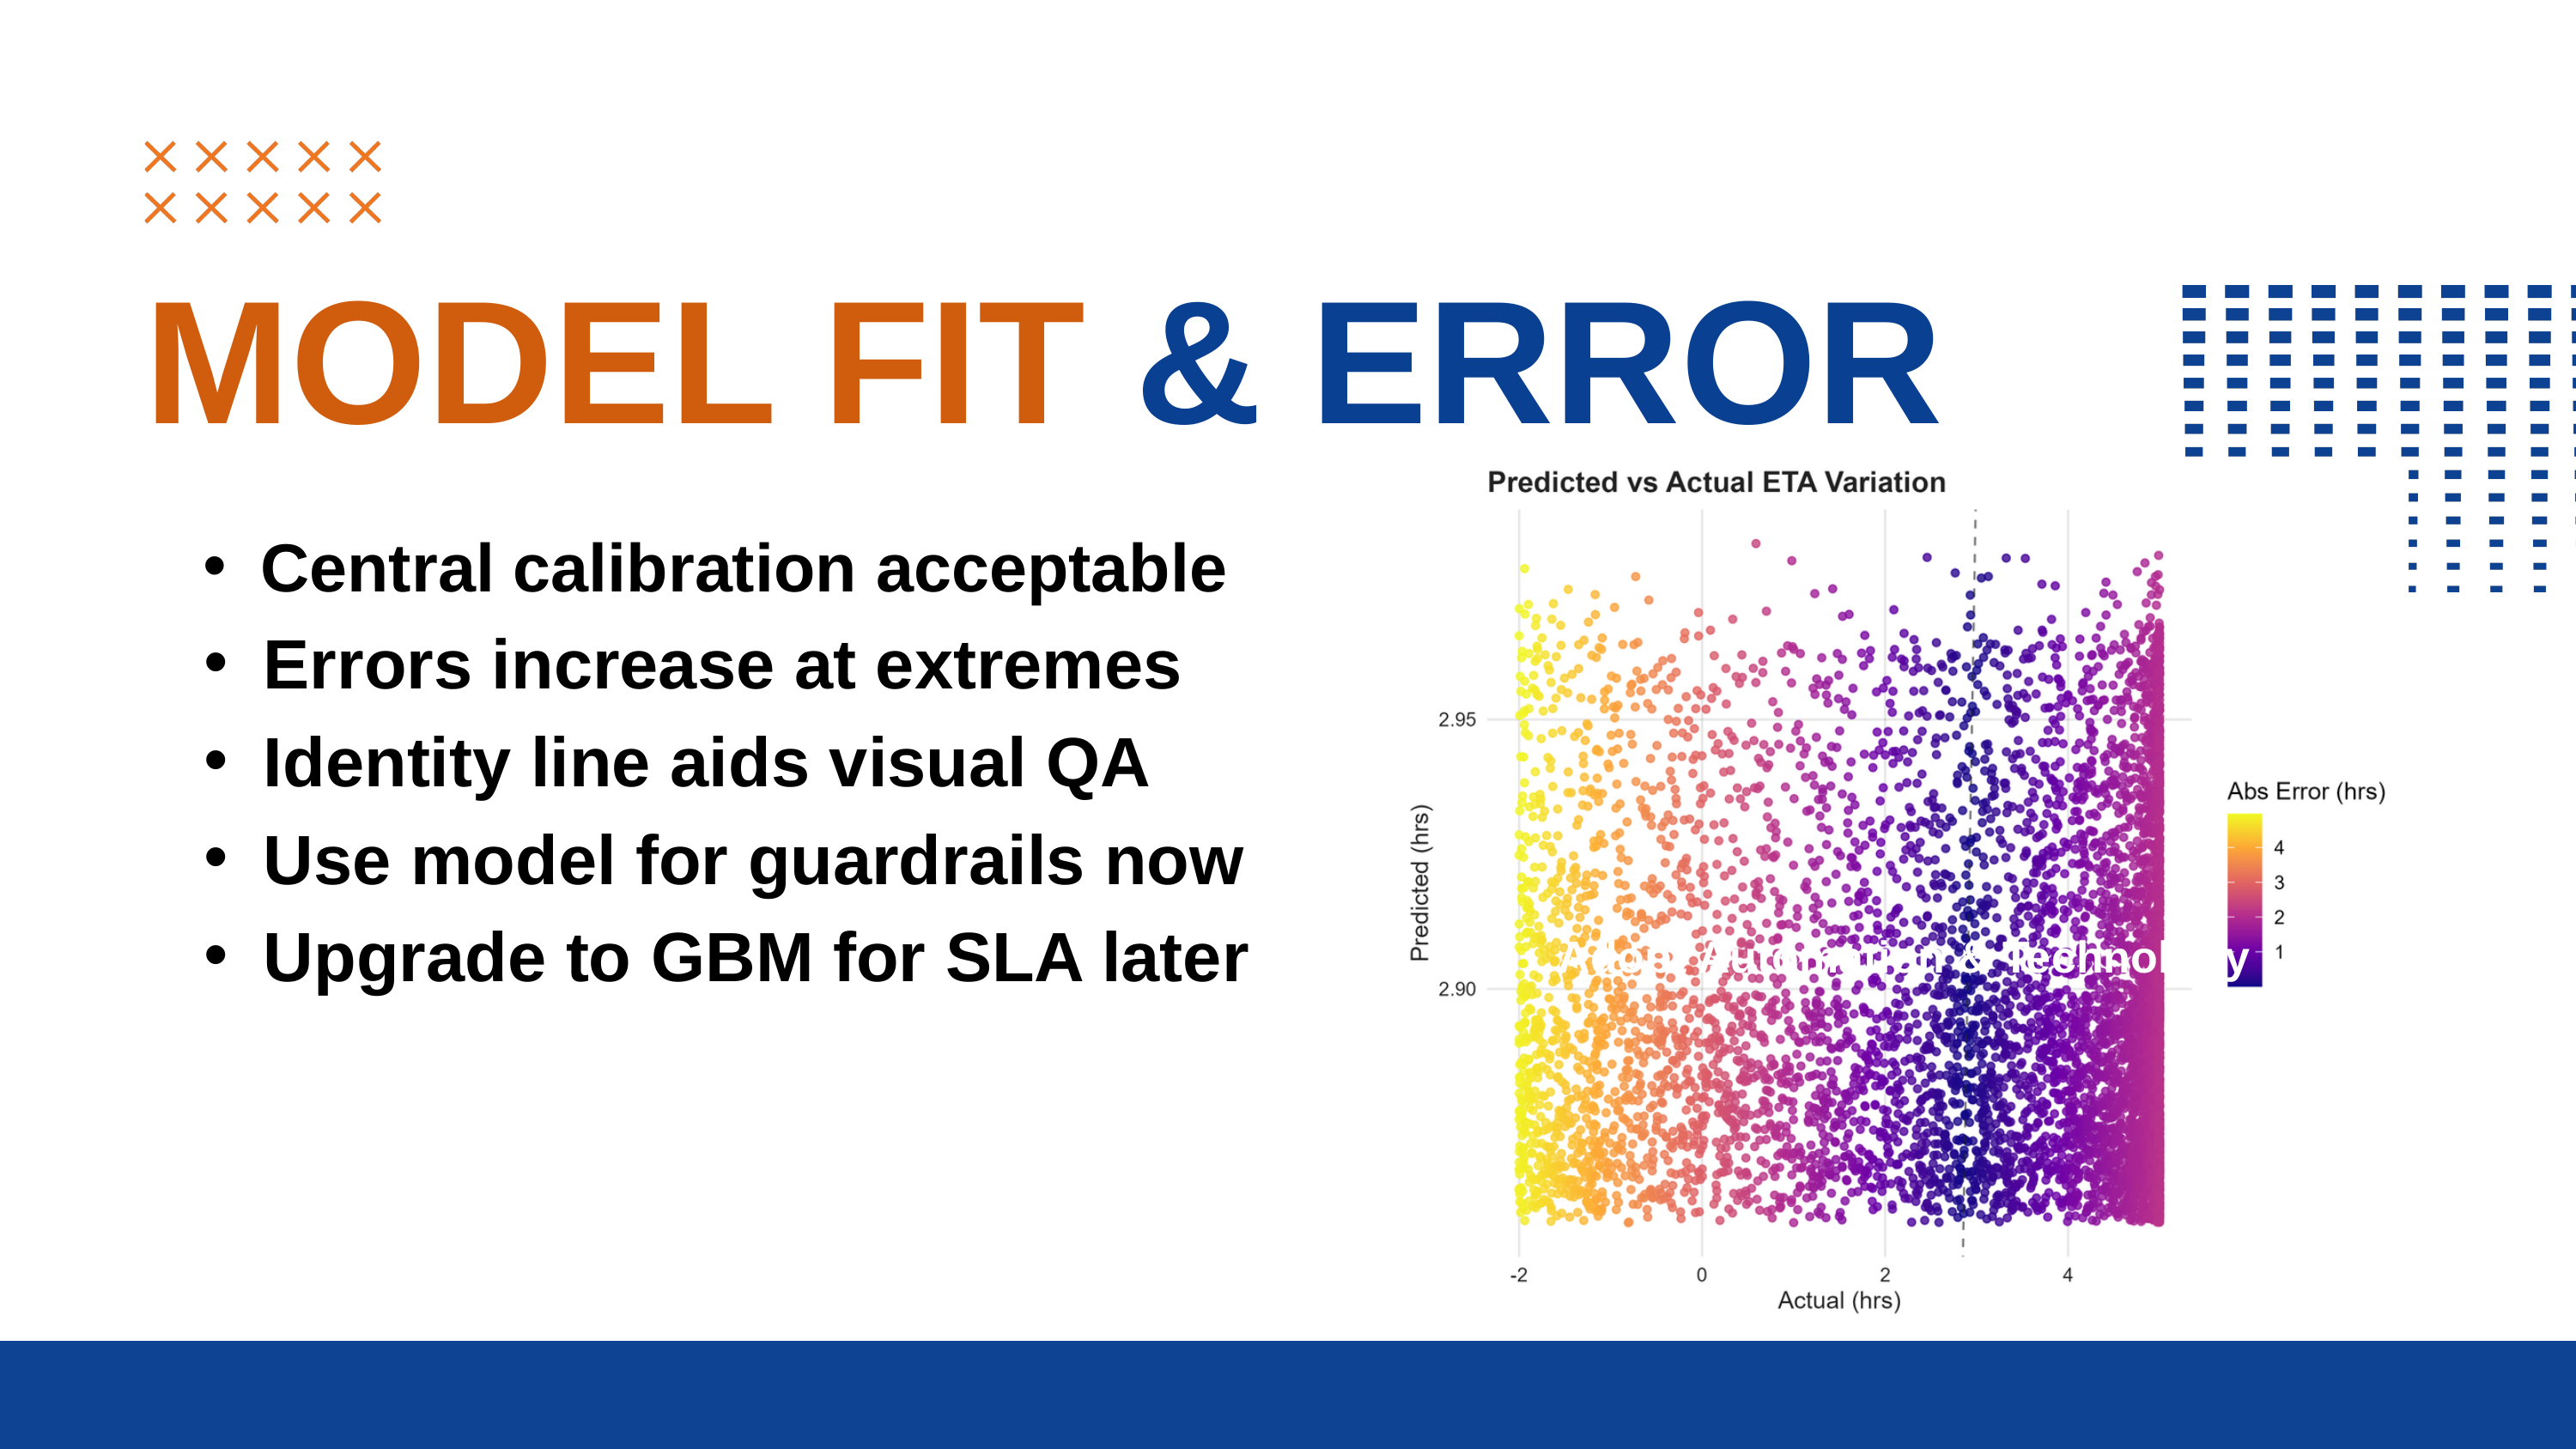

MODEL FIT & ERROR

Central calibration acceptable
Errors increase at extremes
Identity line aids visual QA
Use model for guardrails now
Upgrade to GBM for SLA later

Adopt Automation & Technology